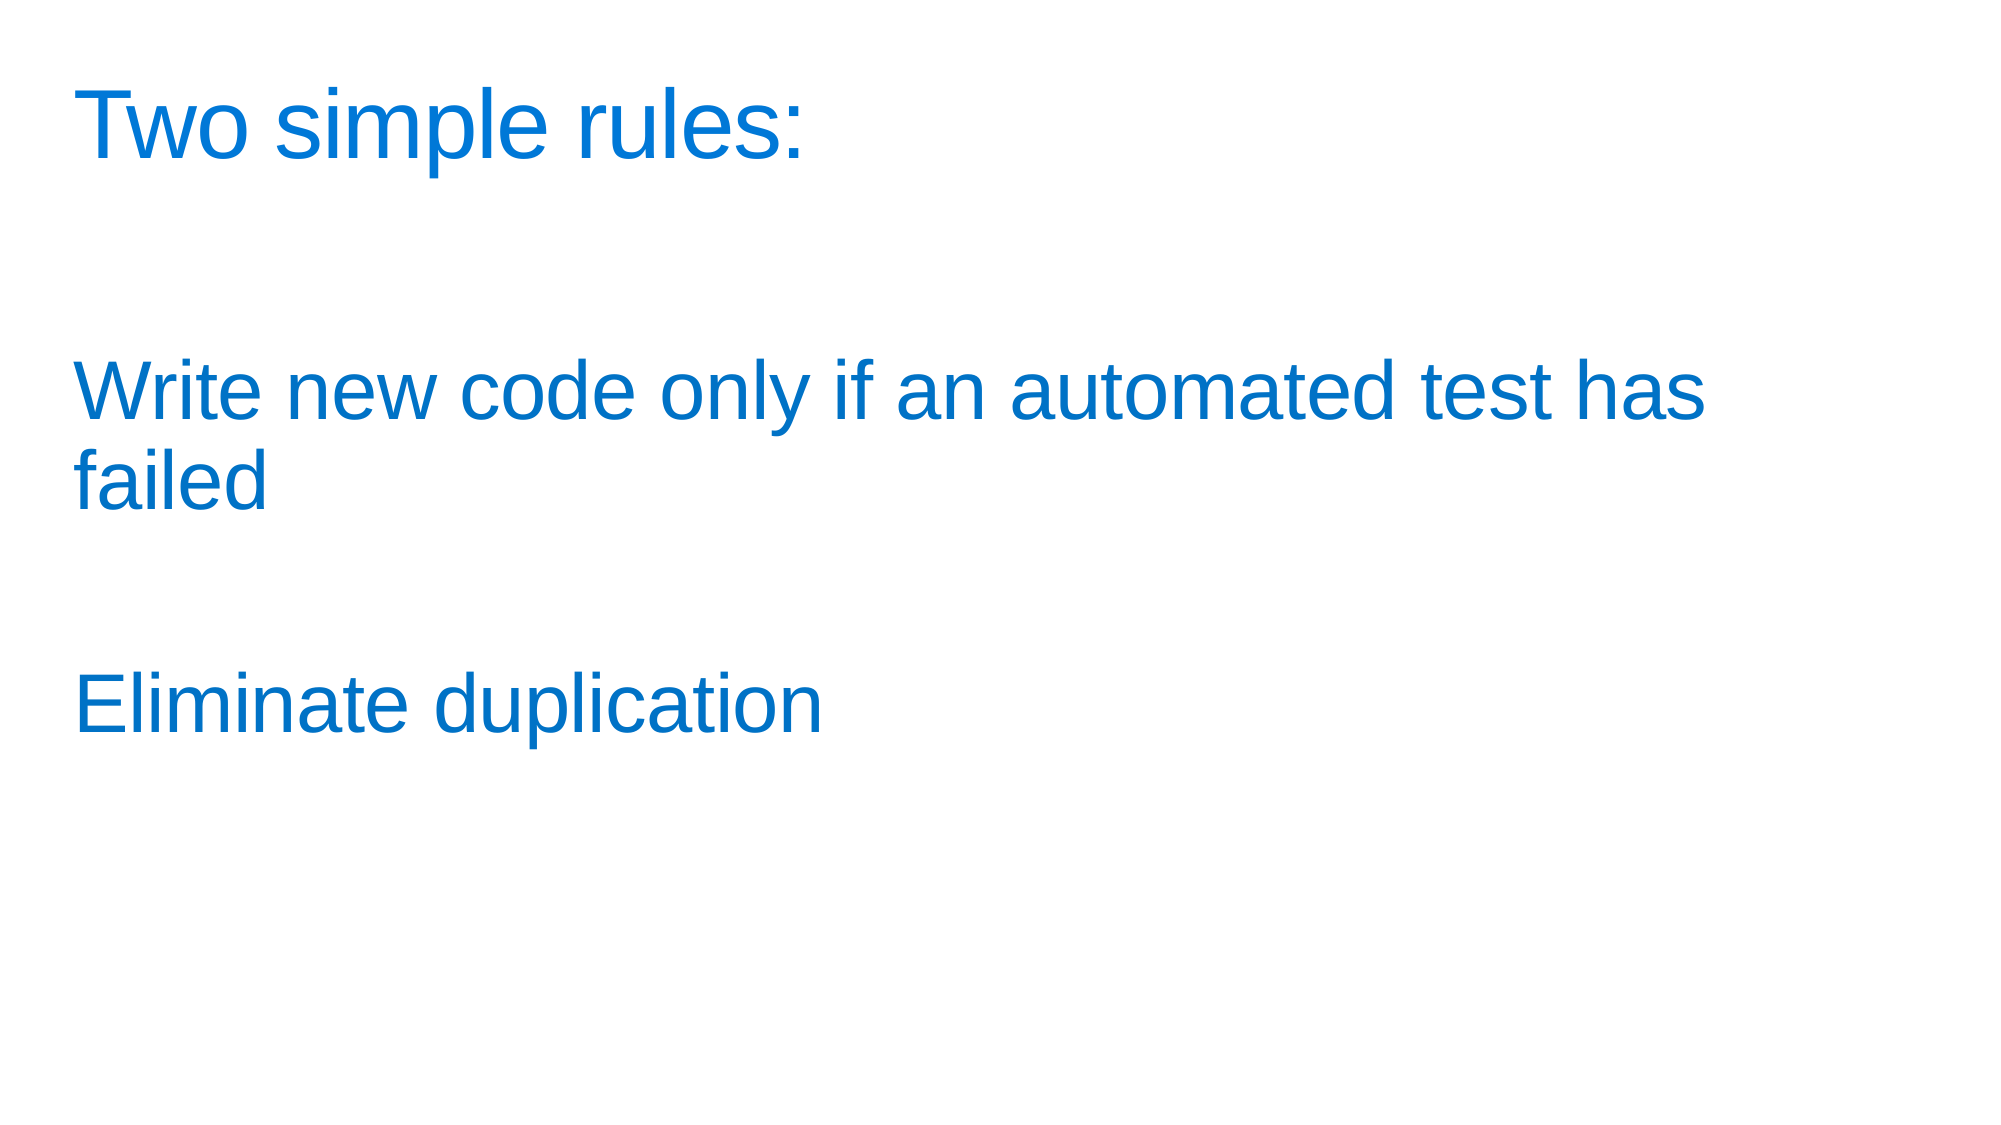

# Two simple rules:

Write new code only if an automated test has failed

Eliminate duplication